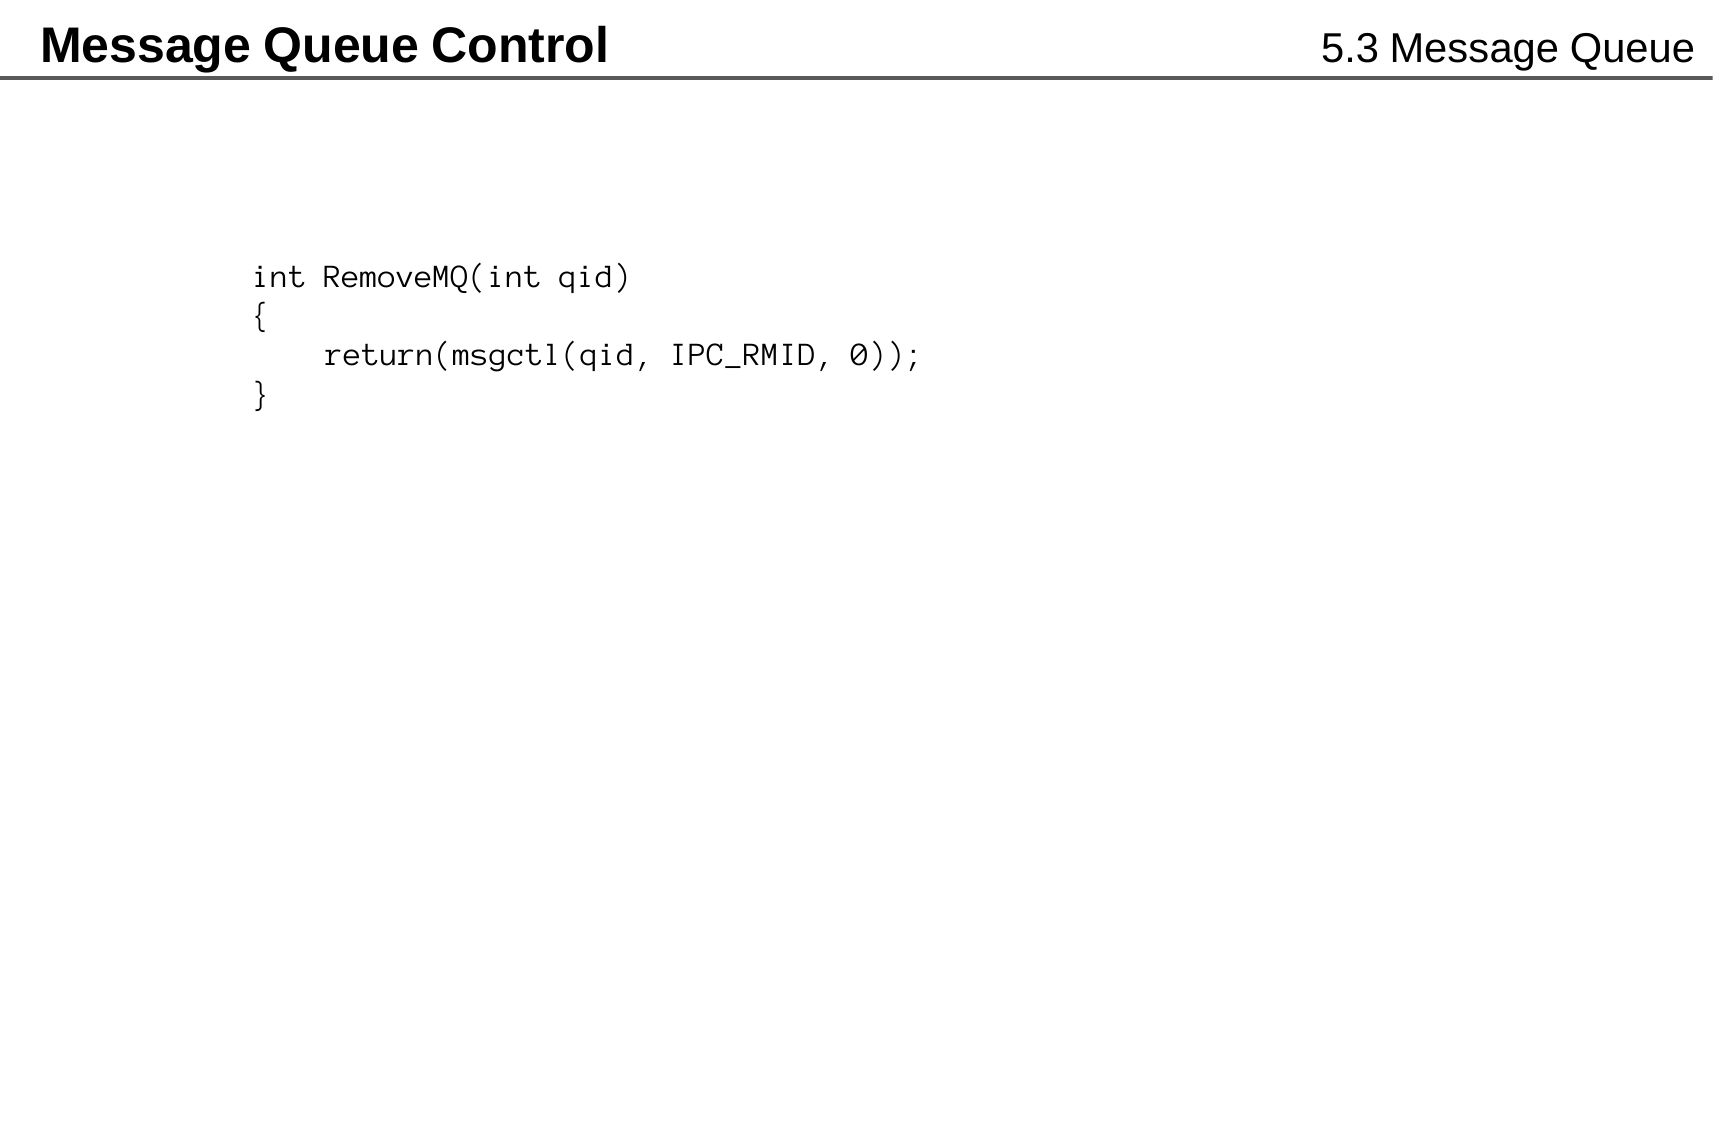

Message Queue Control
5.3 Message Queue

int  RemoveMQ(int  qid)
{
	return(msgctl(qid,  IPC_RMID,  0));
}